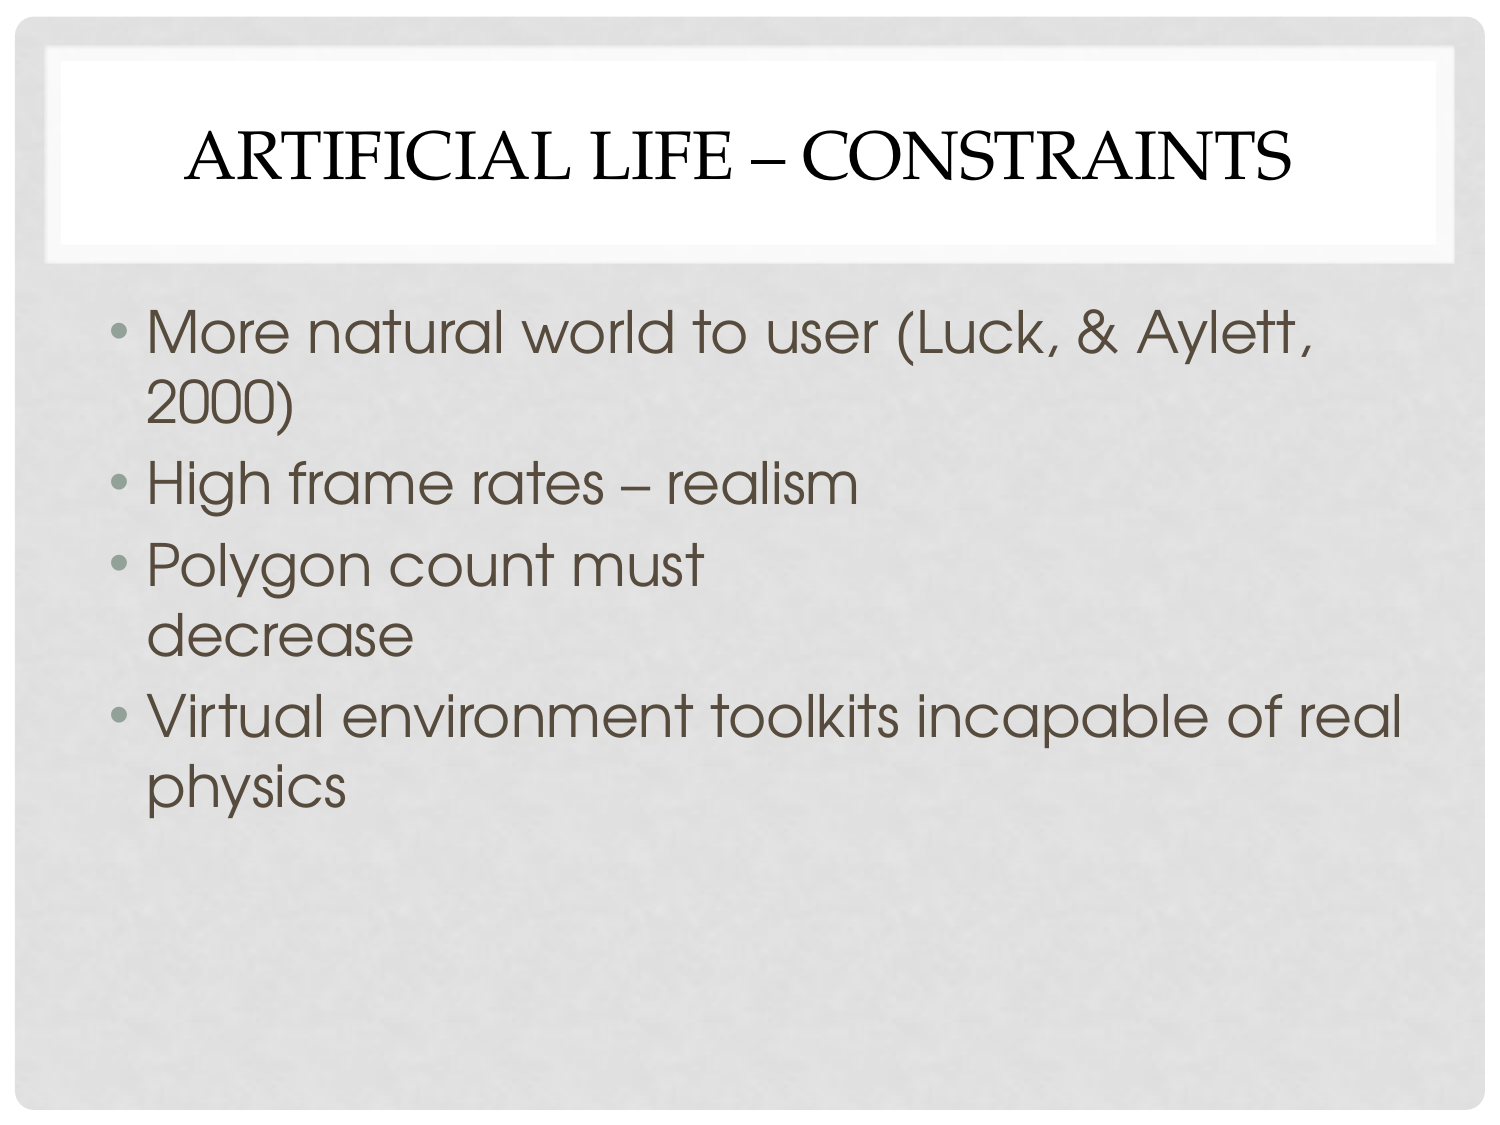

# Artificial Life – Constraints
More natural world to user (Luck, & Aylett, 2000)
High frame rates – realism
Polygon count must                               decrease
Virtual environment toolkits incapable of real physics